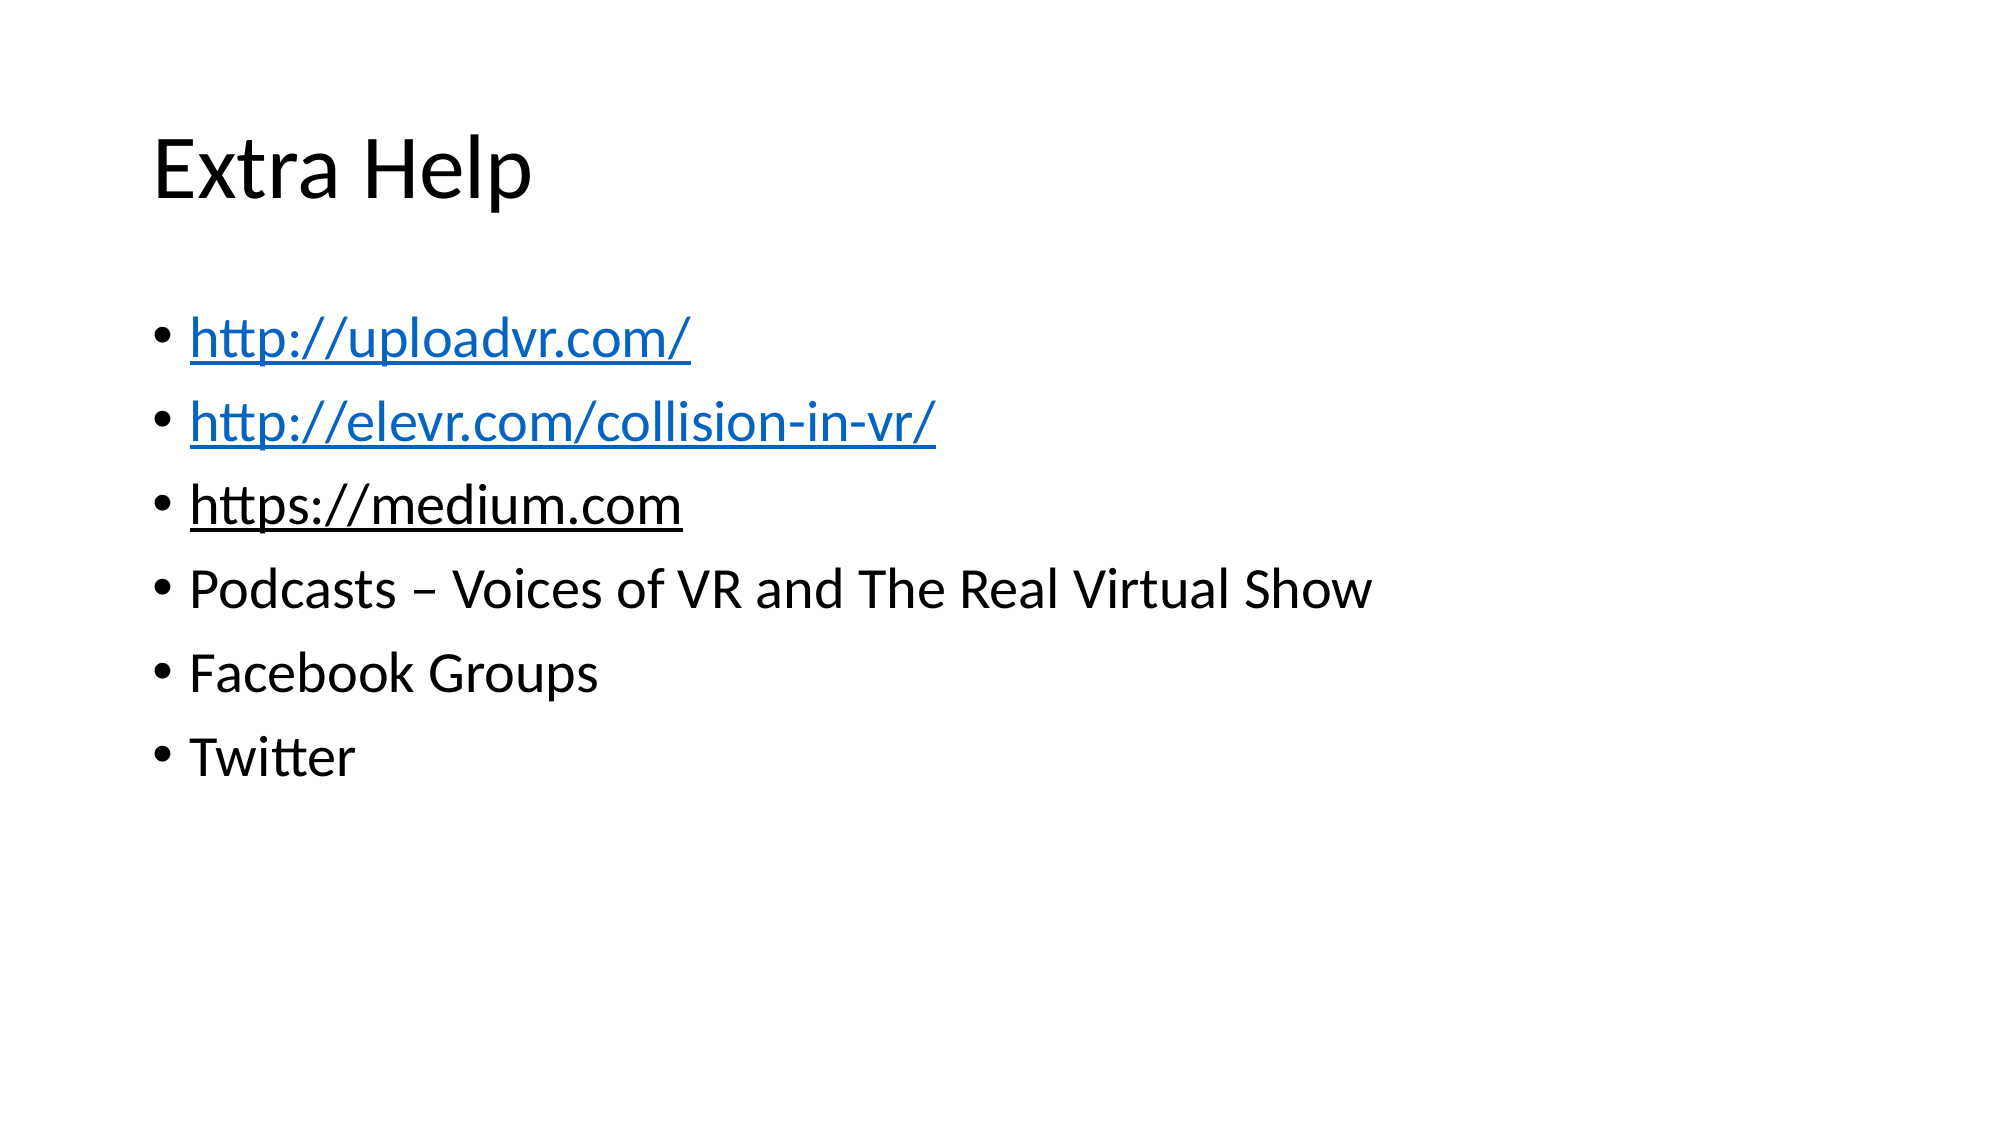

# Extra Help
http://uploadvr.com/
http://elevr.com/collision-in-vr/
https://medium.com
Podcasts – Voices of VR and The Real Virtual Show
Facebook Groups
Twitter